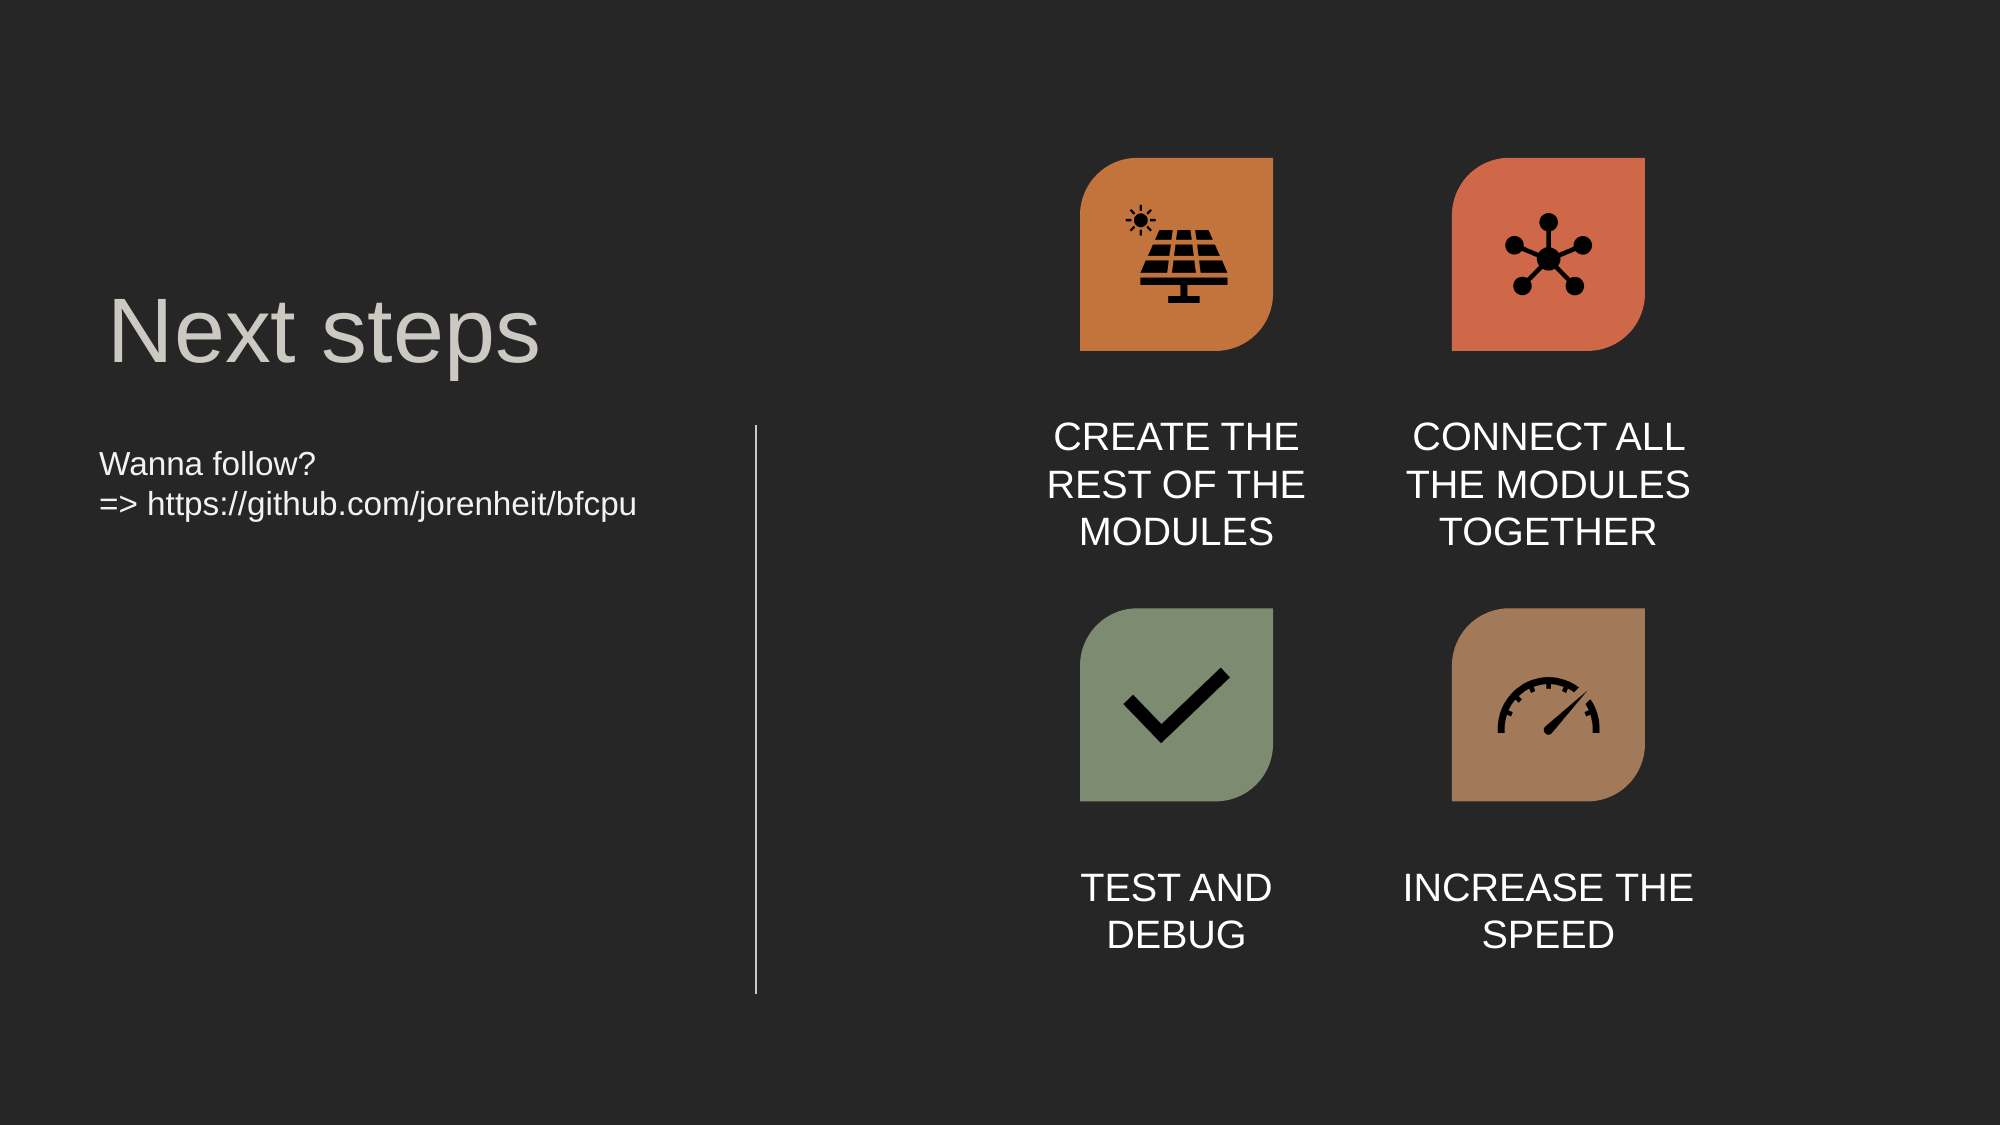

Create the rest of the modules
Connect all the modules together
Test and Debug
Increase the Speed
# Next steps
Wanna follow? => https://github.com/jorenheit/bfcpu